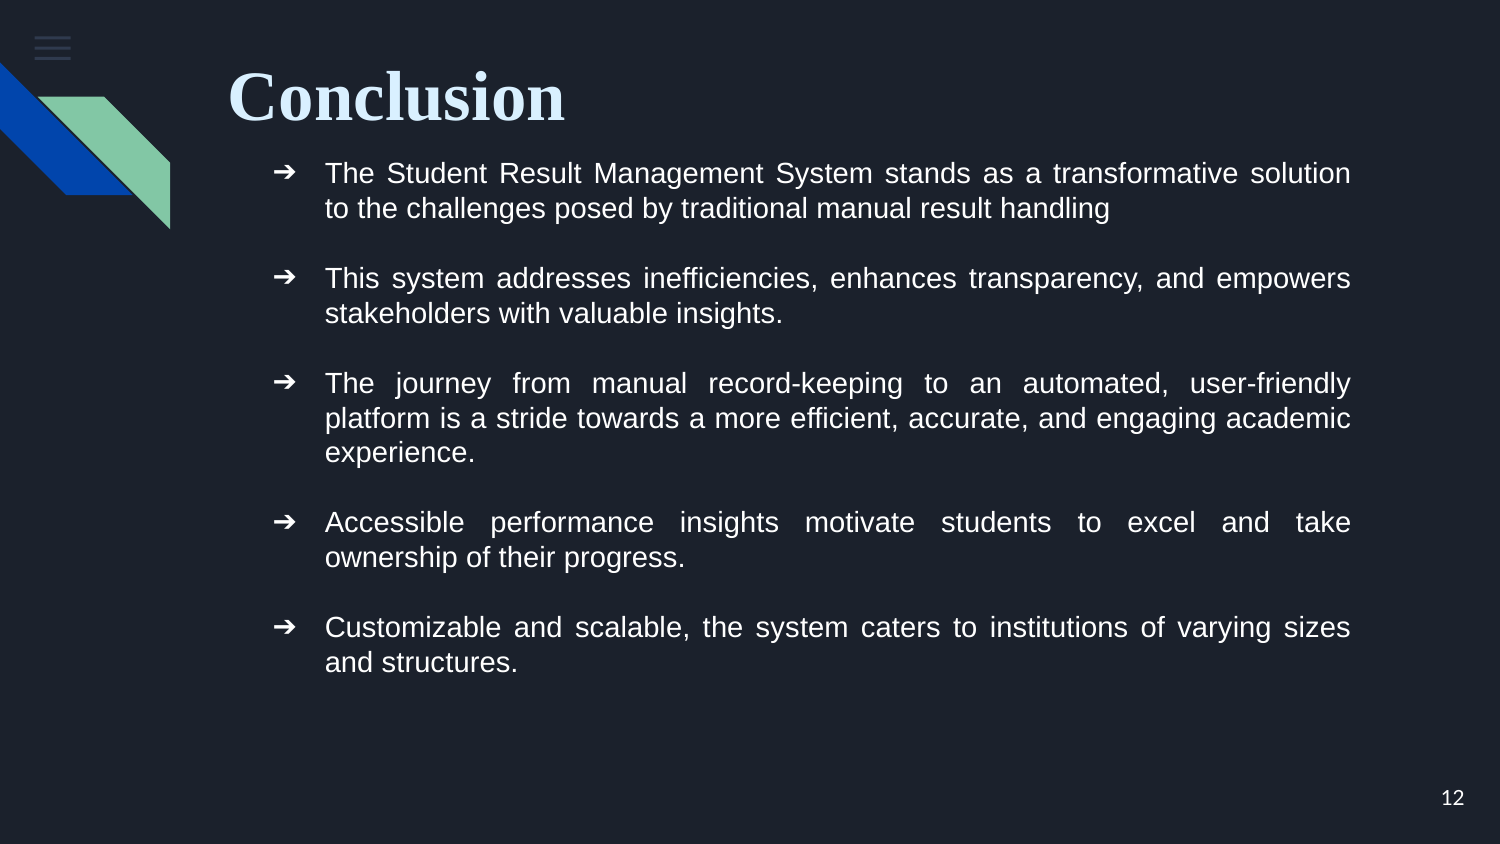

# Conclusion
The Student Result Management System stands as a transformative solution to the challenges posed by traditional manual result handling

This system addresses inefficiencies, enhances transparency, and empowers stakeholders with valuable insights.

The journey from manual record-keeping to an automated, user-friendly platform is a stride towards a more efficient, accurate, and engaging academic experience.

Accessible performance insights motivate students to excel and take ownership of their progress.

Customizable and scalable, the system caters to institutions of varying sizes and structures.
12